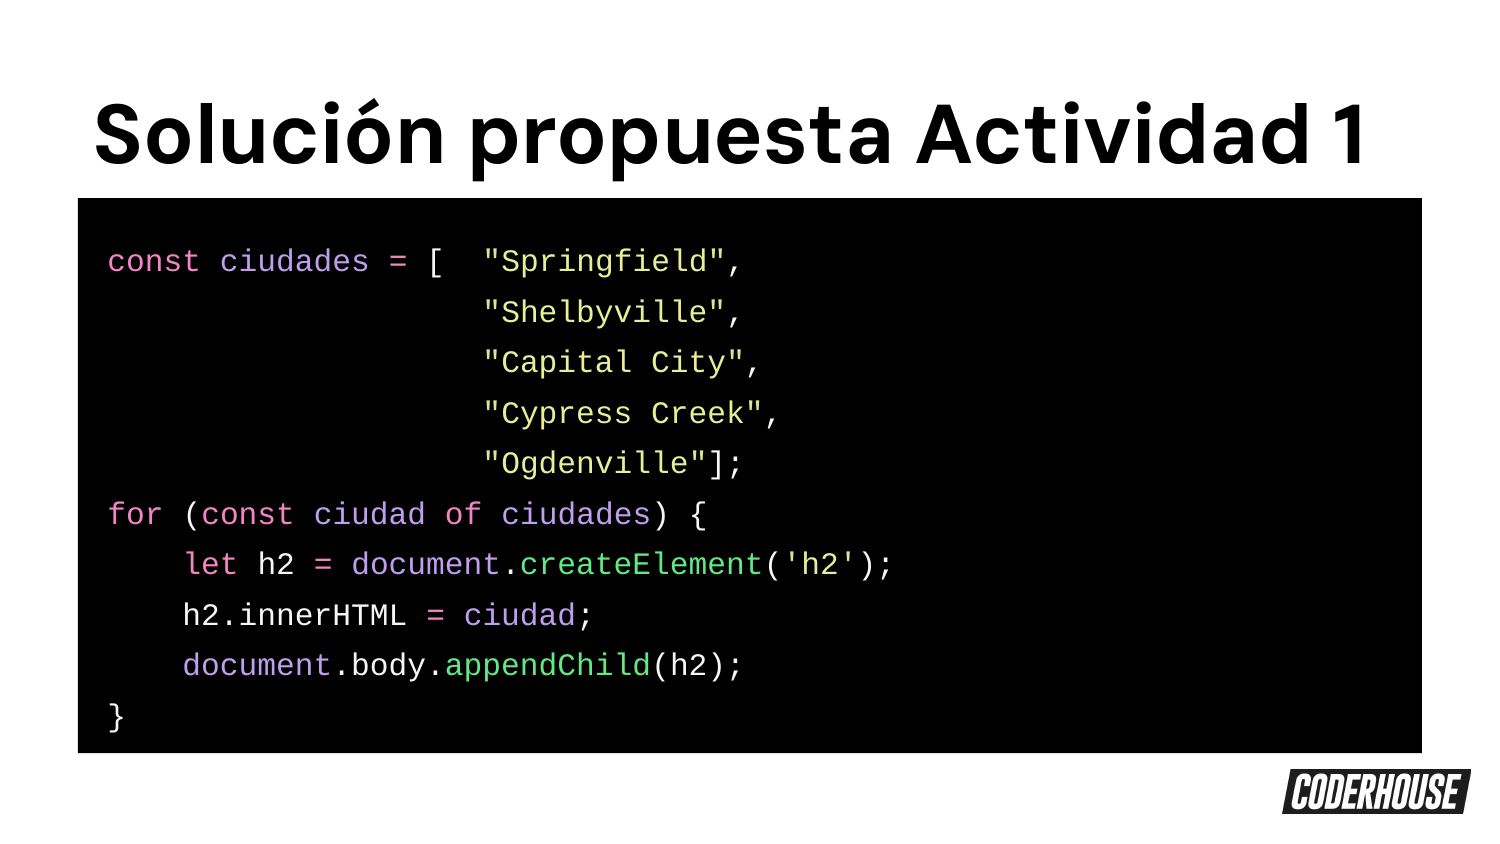

Solución propuesta Actividad 1
const ciudades = [  "Springfield",
                    "Shelbyville",
                    "Capital City",
                    "Cypress Creek",
                    "Ogdenville"];
for (const ciudad of ciudades) {
    let h2 = document.createElement('h2');
    h2.innerHTML = ciudad;
    document.body.appendChild(h2);
}